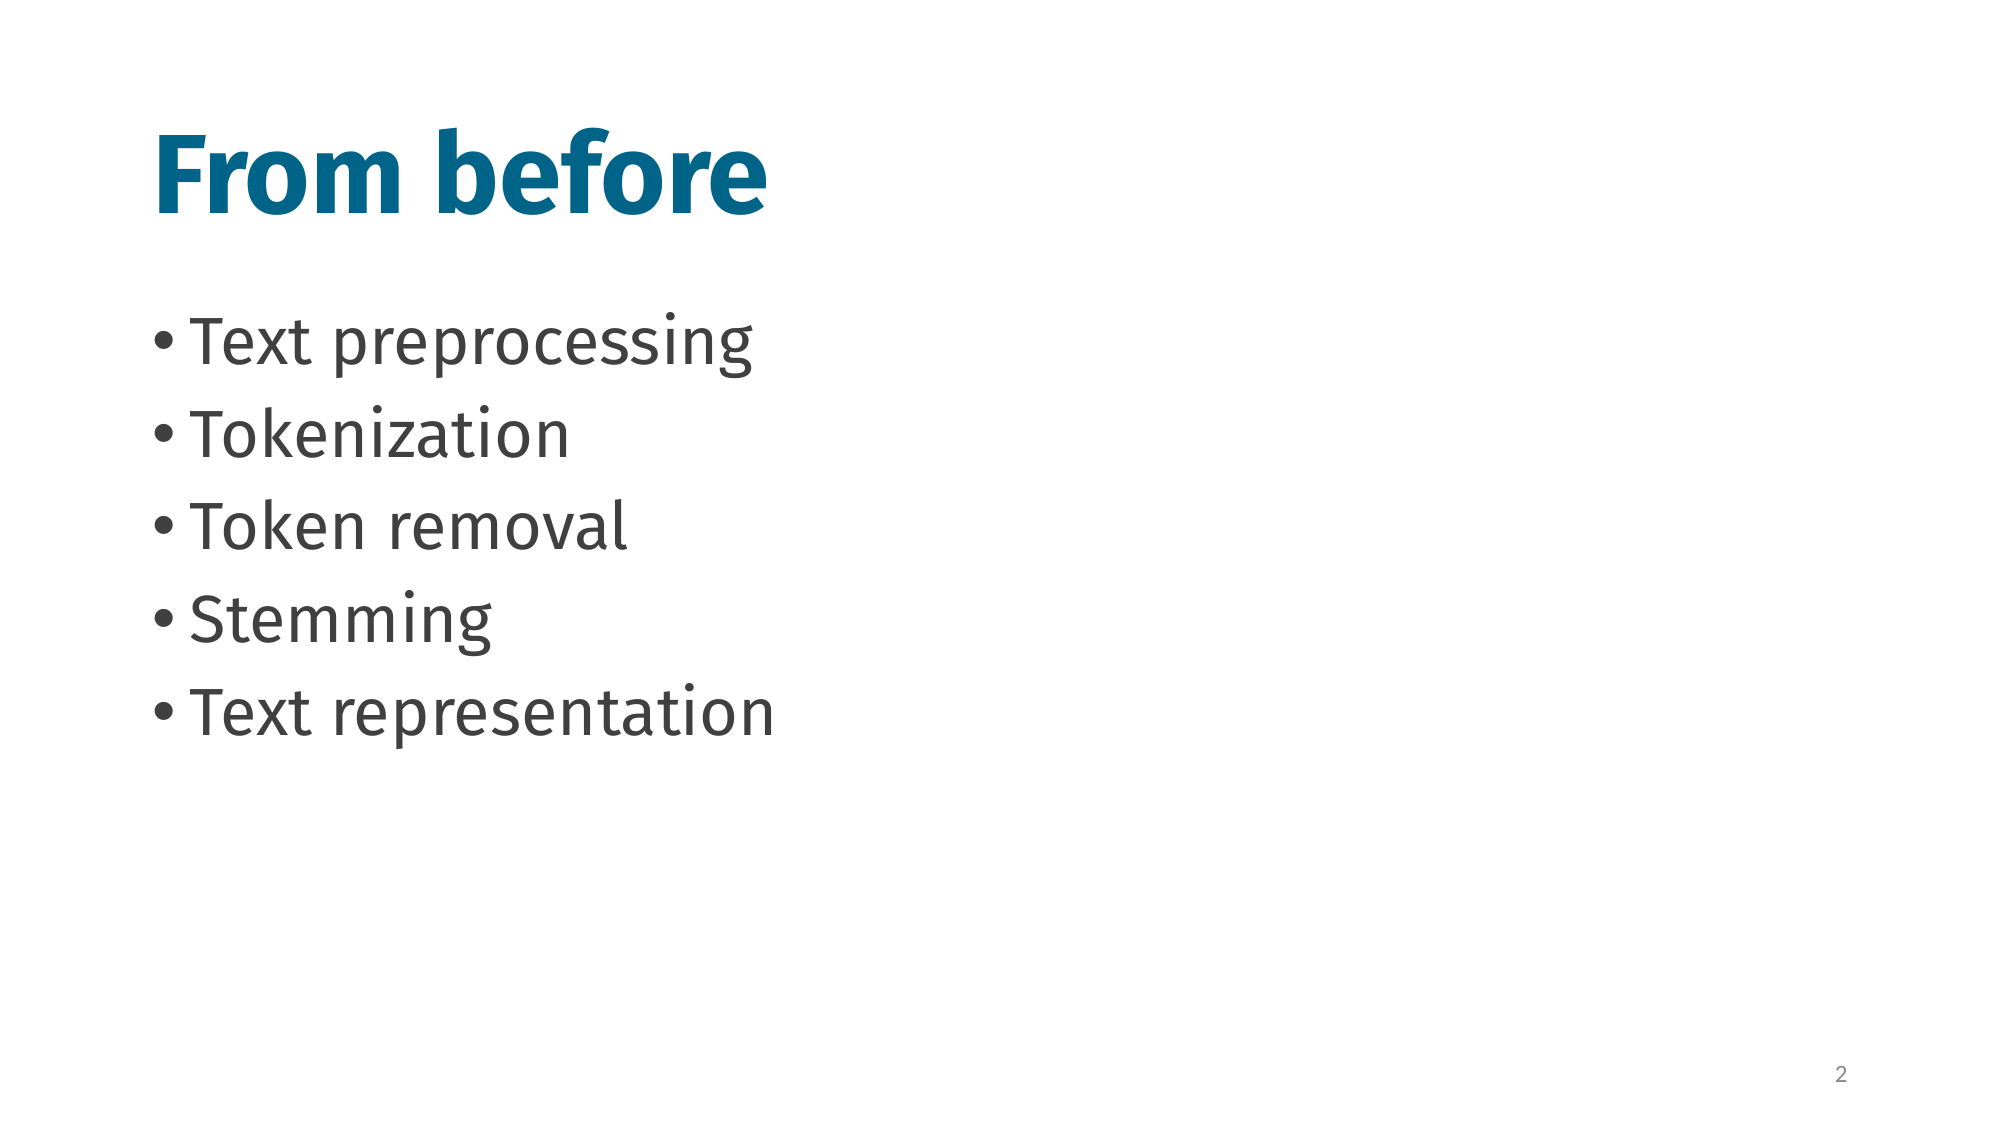

# From before
Text preprocessing
Tokenization
Token removal
Stemming
Text representation
2